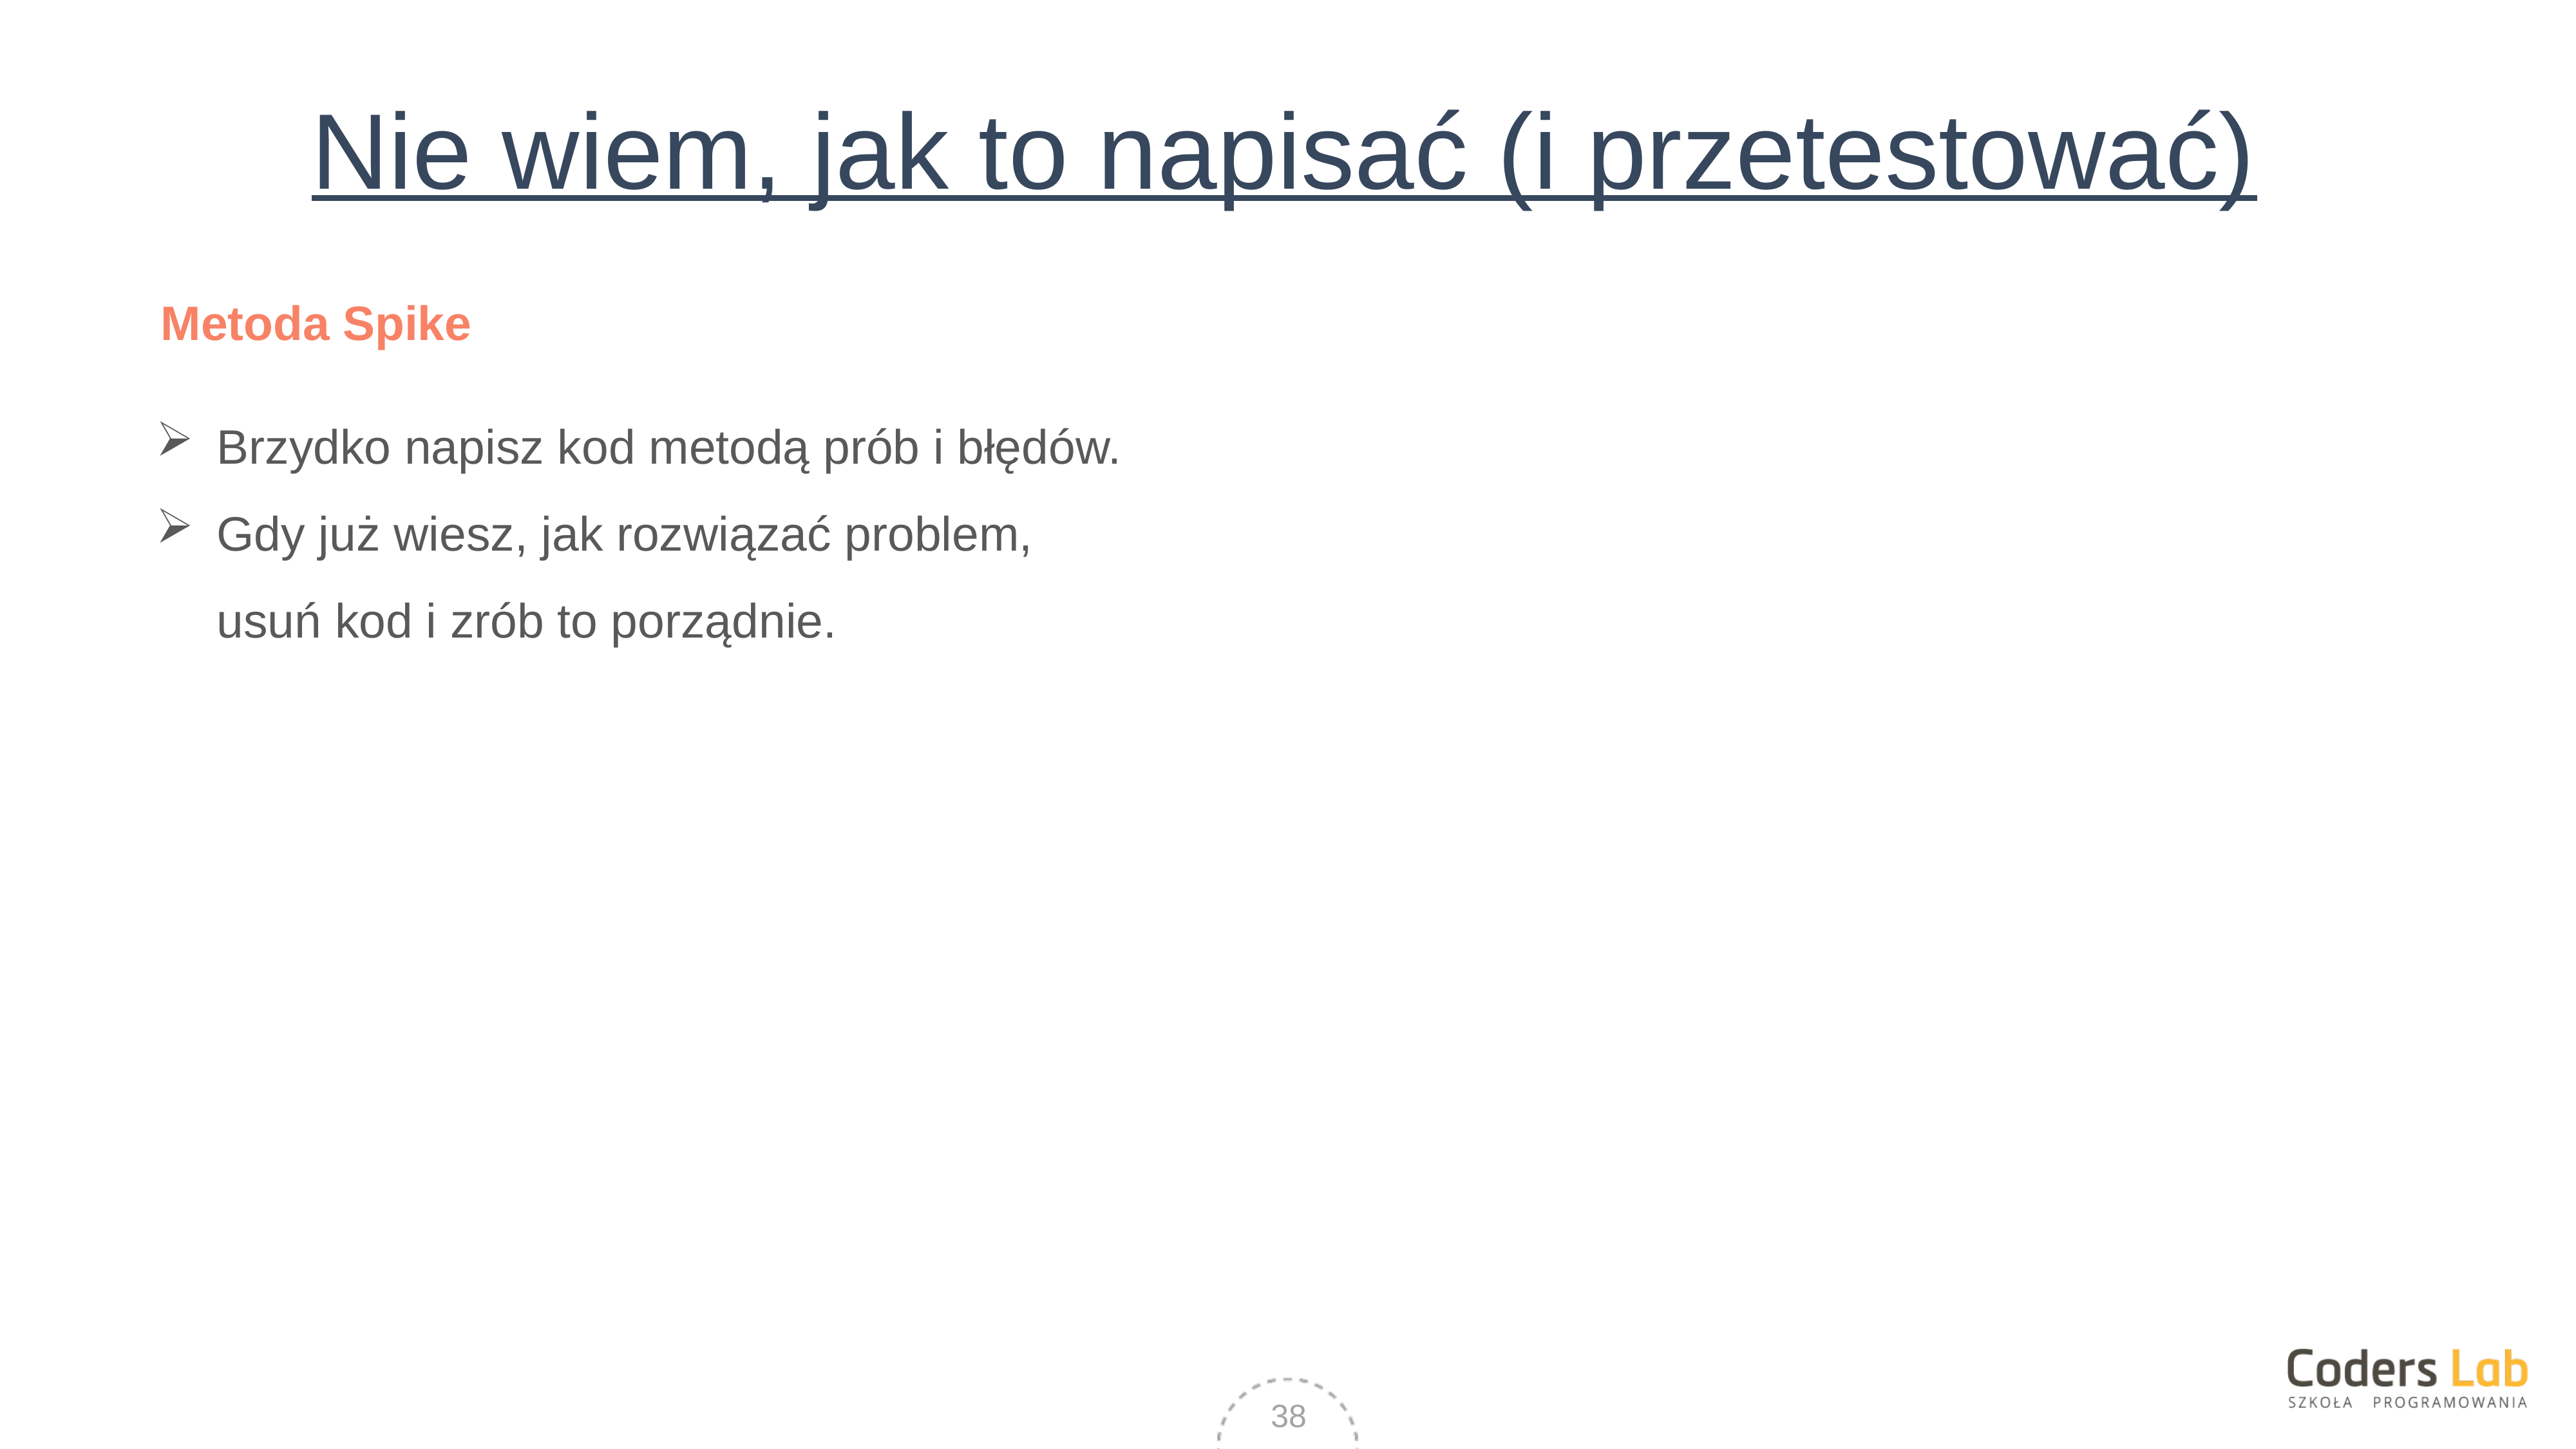

# Nie wiem, jak to napisać (i przetestować)
Metoda Spike
Brzydko napisz kod metodą prób i błędów.
Gdy już wiesz, jak rozwiązać problem,
usuń kod i zrób to porządnie.

38